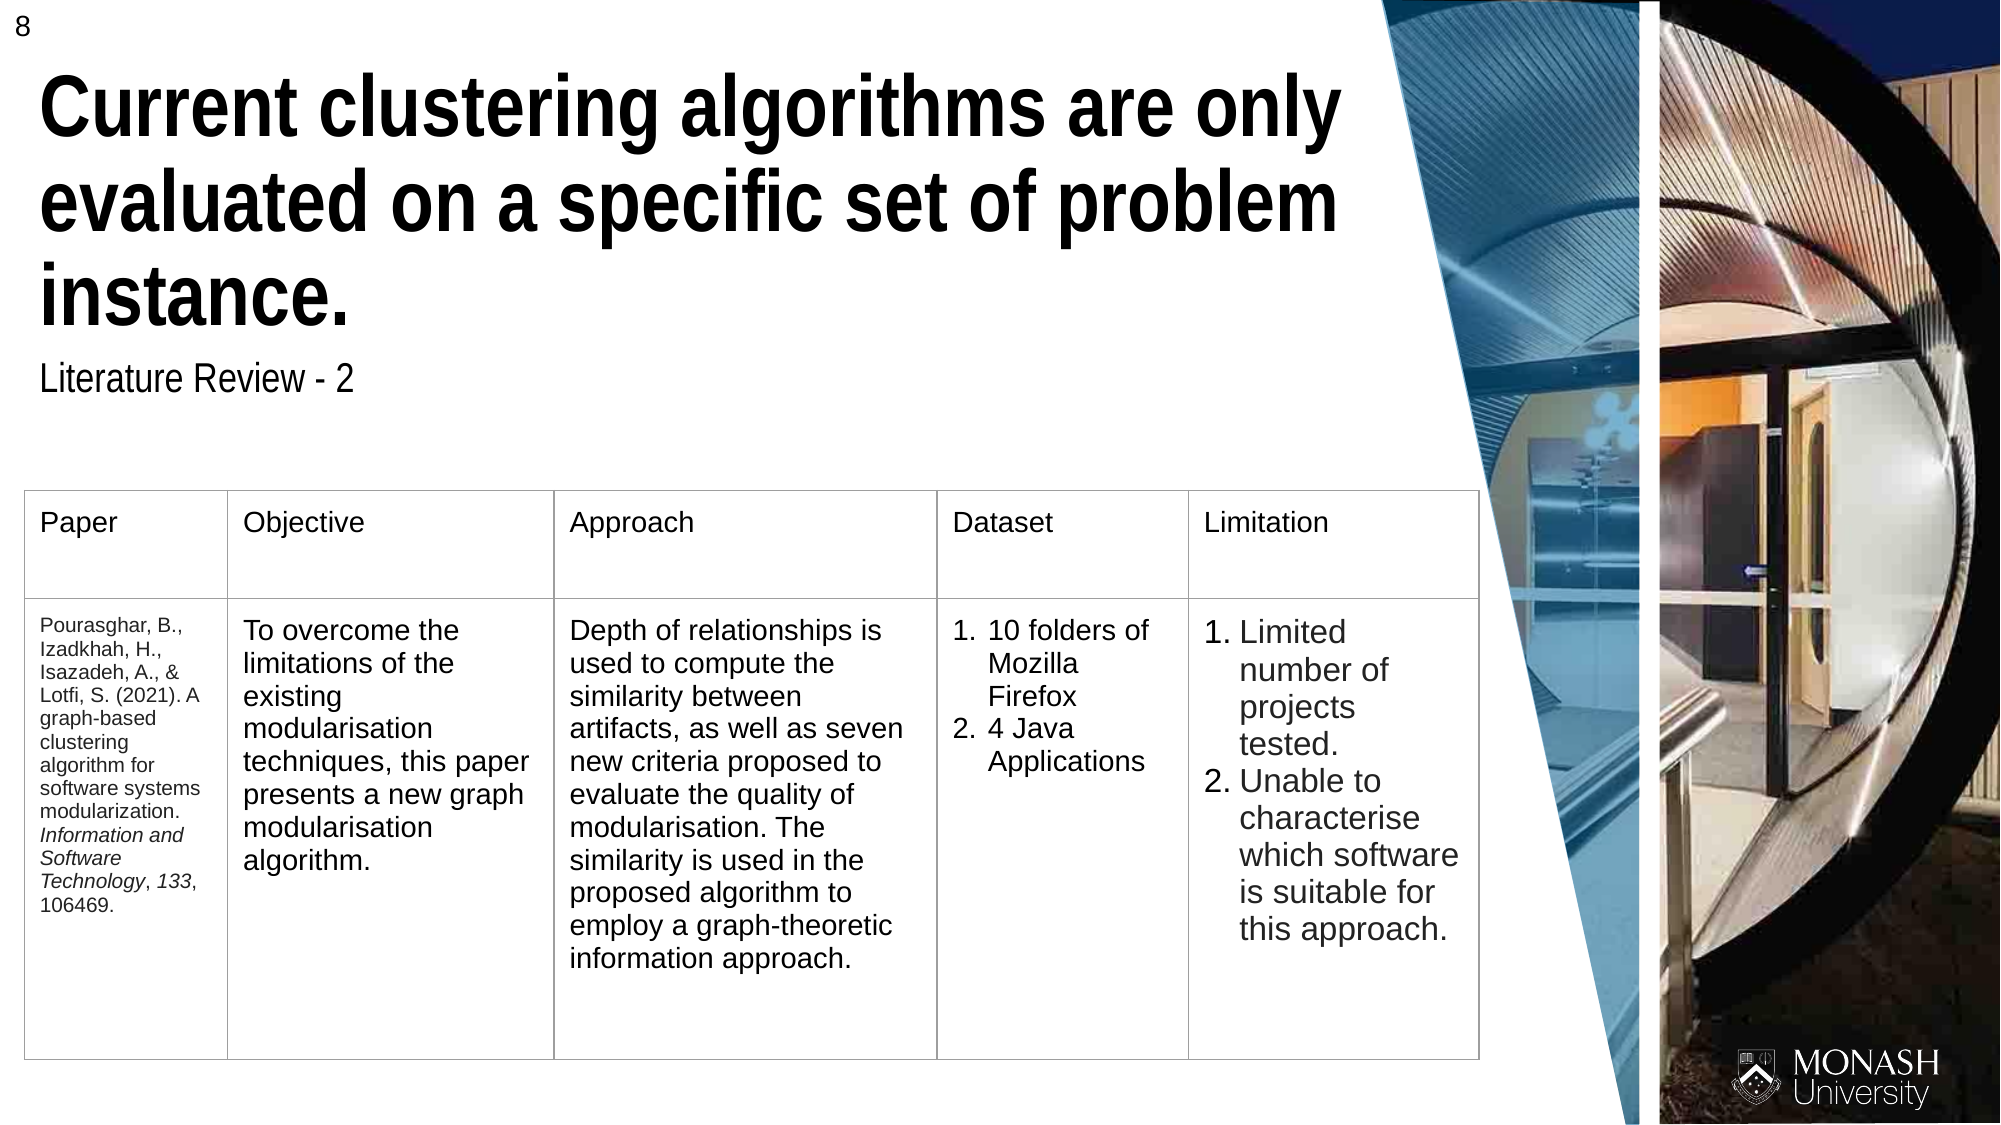

Current clustering algorithms are only evaluated on a specific set of problem instance.
Literature Review - 2
| Paper | Objective | Approach | Dataset | Limitation |
| --- | --- | --- | --- | --- |
| Pourasghar, B., Izadkhah, H., Isazadeh, A., & Lotfi, S. (2021). A graph-based clustering algorithm for software systems modularization. Information and Software Technology, 133, 106469. | To overcome the limitations of the existing modularisation techniques, this paper presents a new graph modularisation algorithm. | Depth of relationships is used to compute the similarity between artifacts, as well as seven new criteria proposed to evaluate the quality of modularisation. The similarity is used in the proposed algorithm to employ a graph-theoretic information approach. | 10 folders of Mozilla Firefox 4 Java Applications | Limited number of projects tested. Unable to characterise which software is suitable for this approach. |